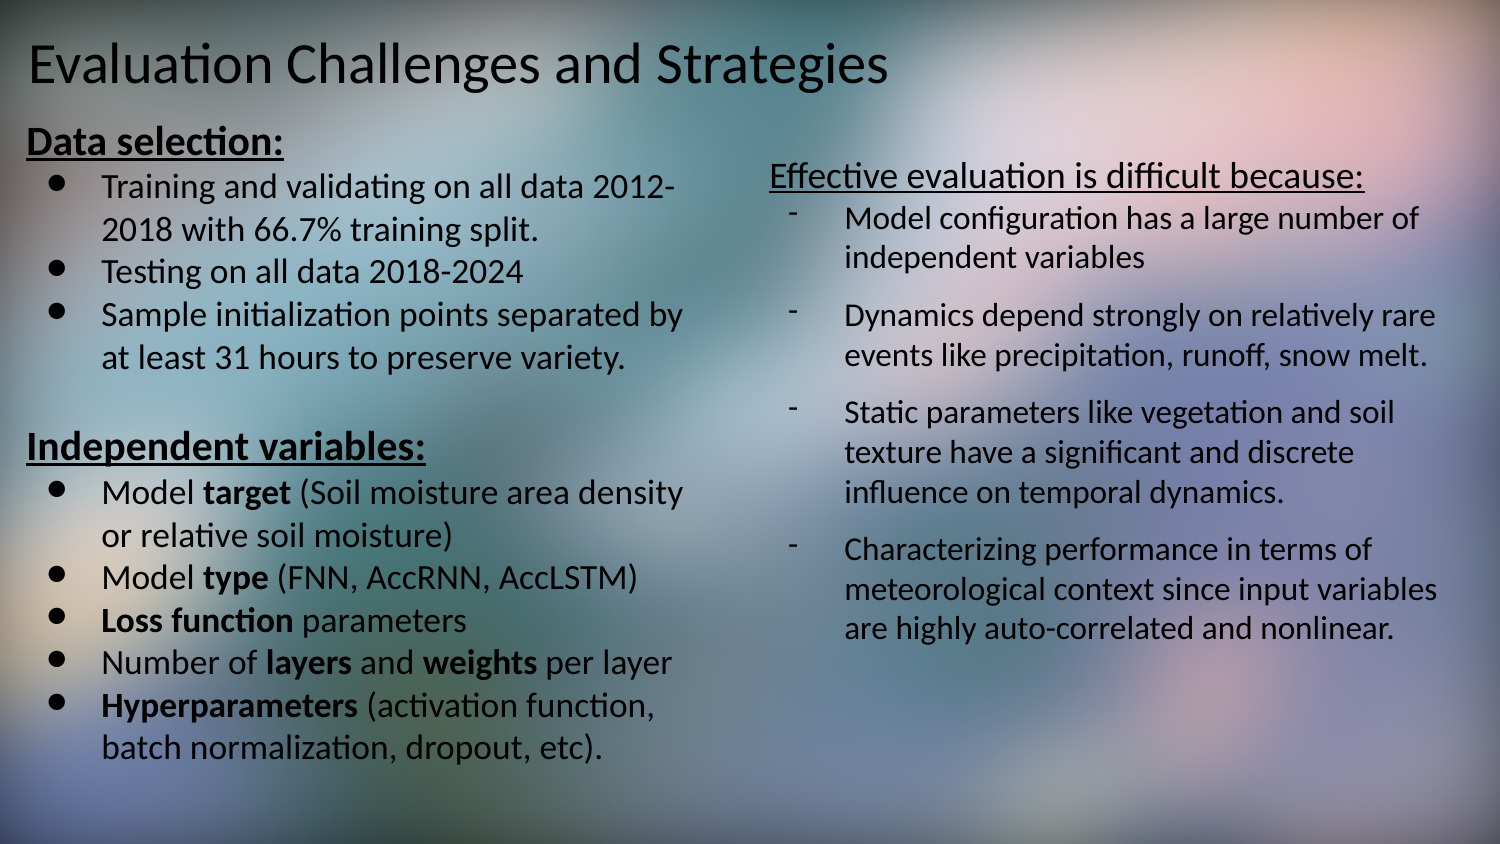

# Evaluation Challenges and Strategies
Data selection:
Training and validating on all data 2012-2018 with 66.7% training split.
Testing on all data 2018-2024
Sample initialization points separated by at least 31 hours to preserve variety.

Independent variables:
Model target (Soil moisture area density or relative soil moisture)
Model type (FNN, AccRNN, AccLSTM)
Loss function parameters
Number of layers and weights per layer
Hyperparameters (activation function, batch normalization, dropout, etc).
Effective evaluation is difficult because:
Model configuration has a large number of independent variables
Dynamics depend strongly on relatively rare events like precipitation, runoff, snow melt.
Static parameters like vegetation and soil texture have a significant and discrete influence on temporal dynamics.
Characterizing performance in terms of meteorological context since input variables are highly auto-correlated and nonlinear.